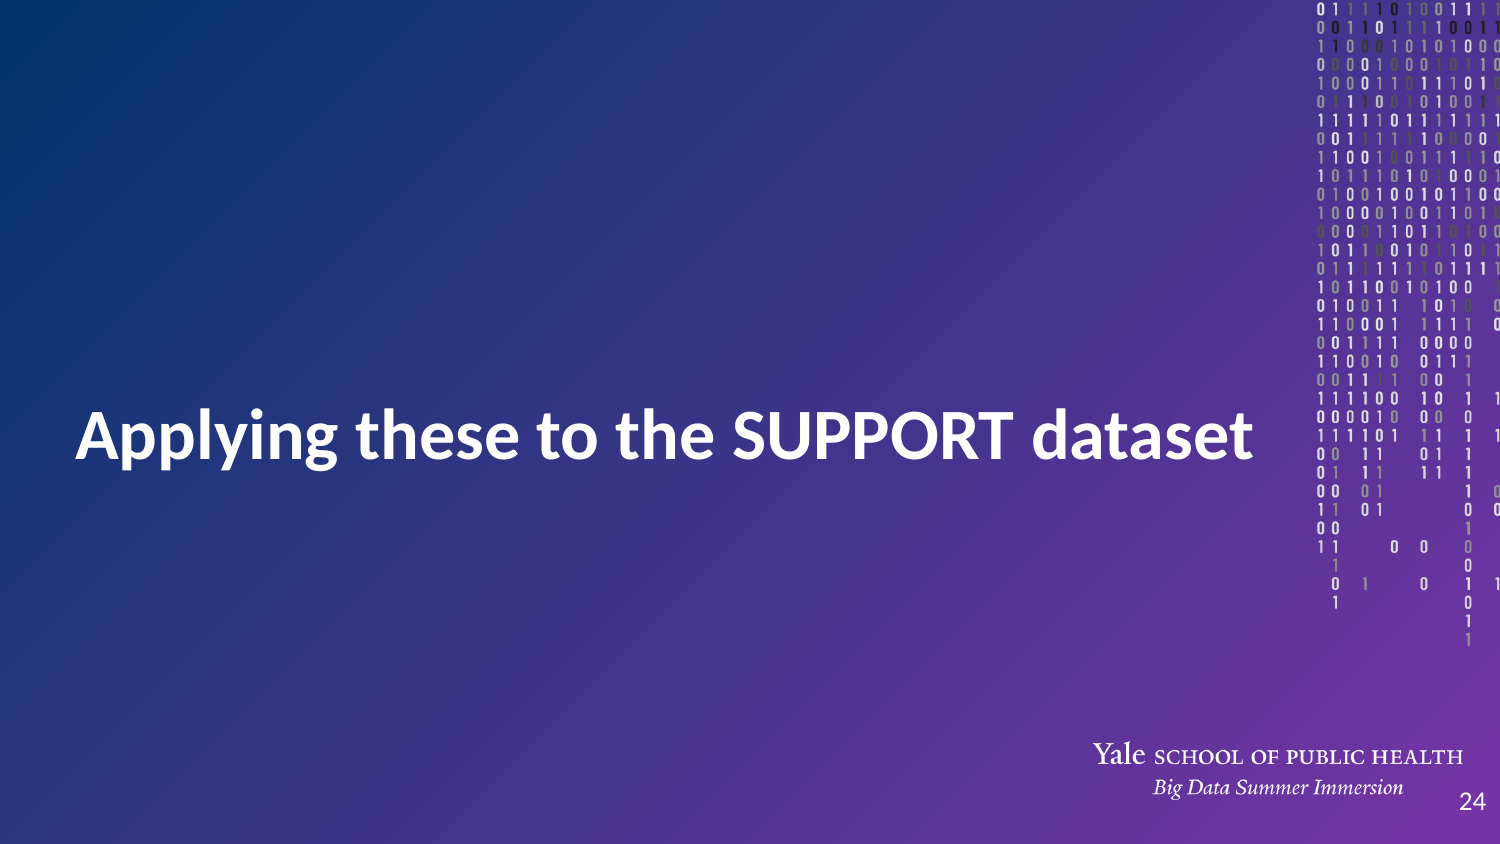

# Applying these to the SUPPORT dataset
24